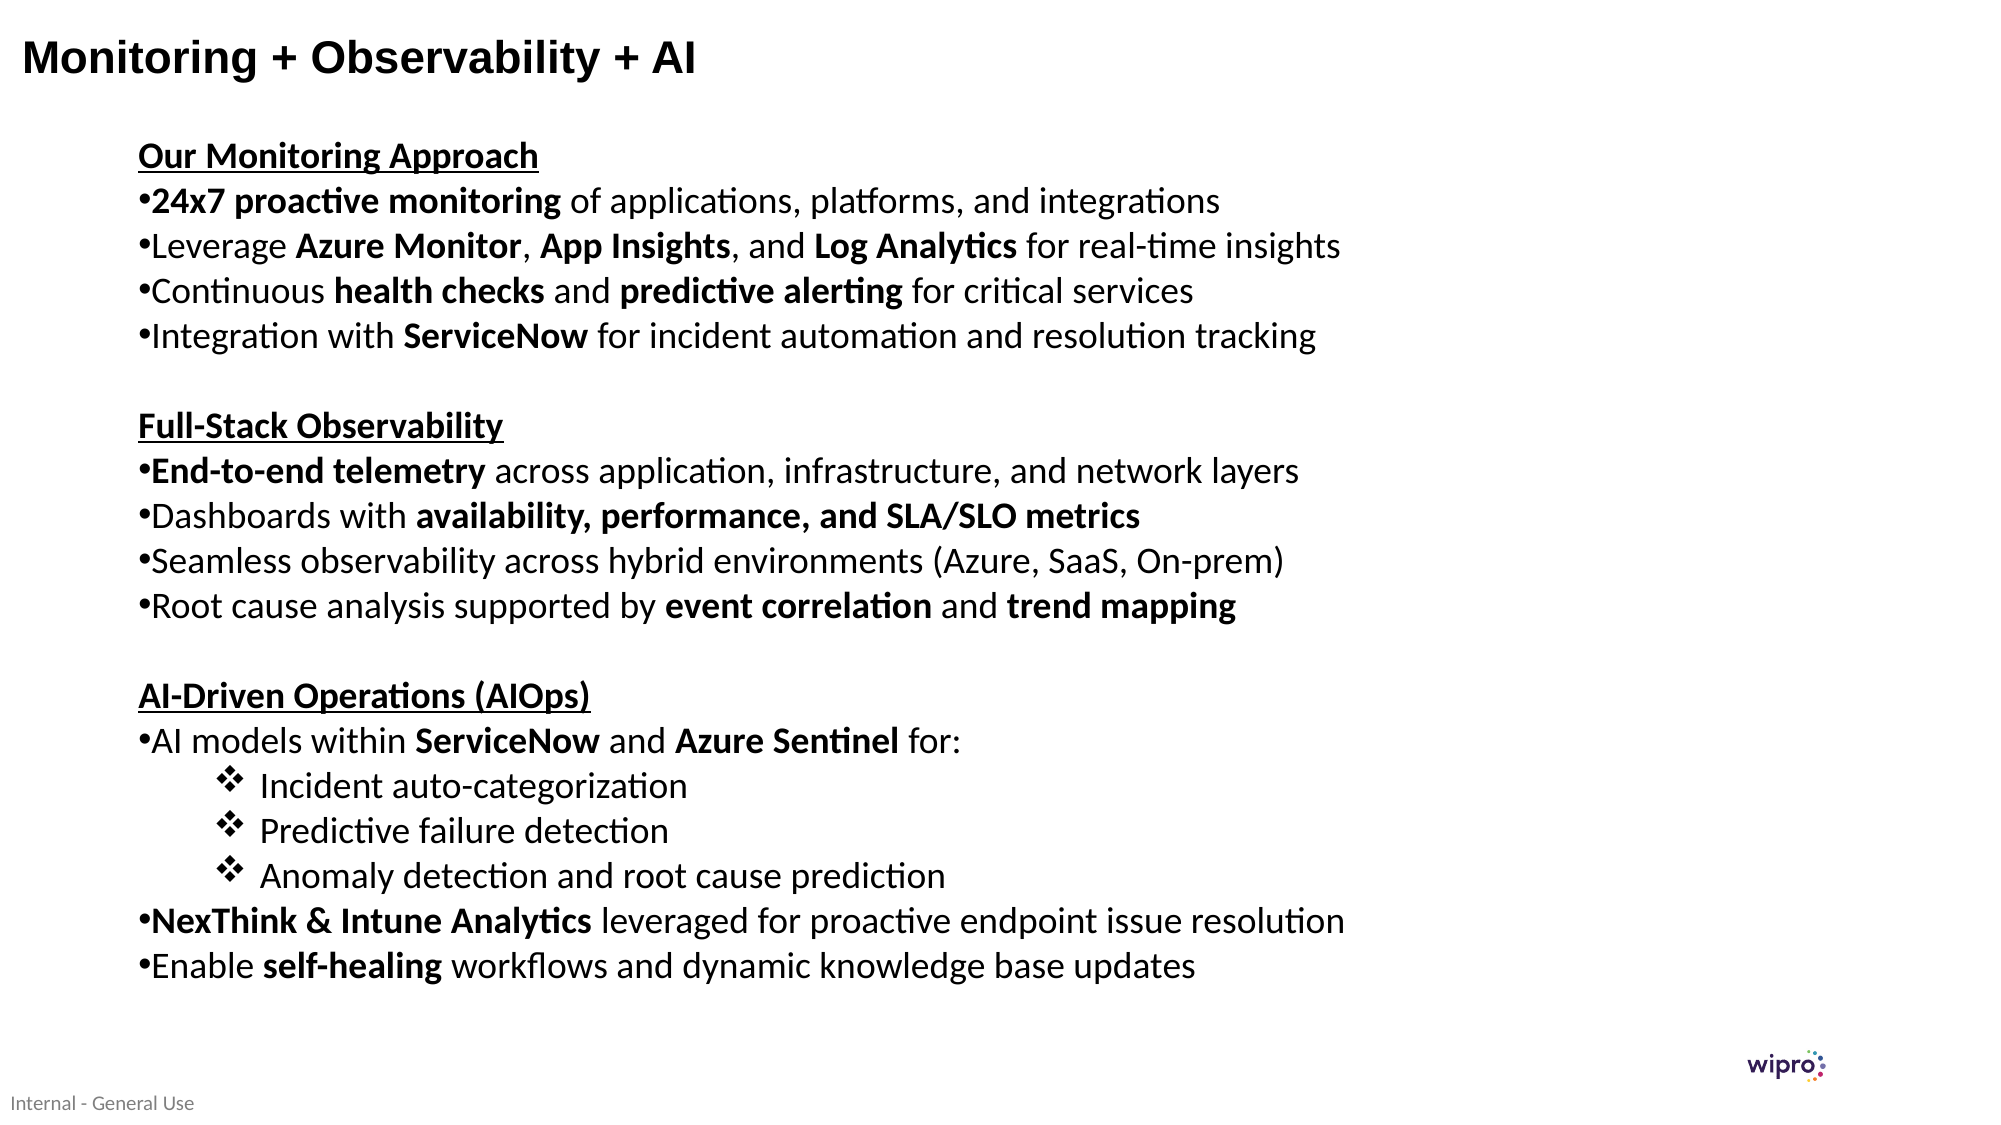

# Monitoring + Observability + AI
Our Monitoring Approach
24x7 proactive monitoring of applications, platforms, and integrations
Leverage Azure Monitor, App Insights, and Log Analytics for real-time insights
Continuous health checks and predictive alerting for critical services
Integration with ServiceNow for incident automation and resolution tracking

Full-Stack Observability
End-to-end telemetry across application, infrastructure, and network layers
Dashboards with availability, performance, and SLA/SLO metrics
Seamless observability across hybrid environments (Azure, SaaS, On-prem)
Root cause analysis supported by event correlation and trend mapping

AI-Driven Operations (AIOps)
AI models within ServiceNow and Azure Sentinel for:
Incident auto-categorization
Predictive failure detection
Anomaly detection and root cause prediction
NexThink & Intune Analytics leveraged for proactive endpoint issue resolution
Enable self-healing workflows and dynamic knowledge base updates